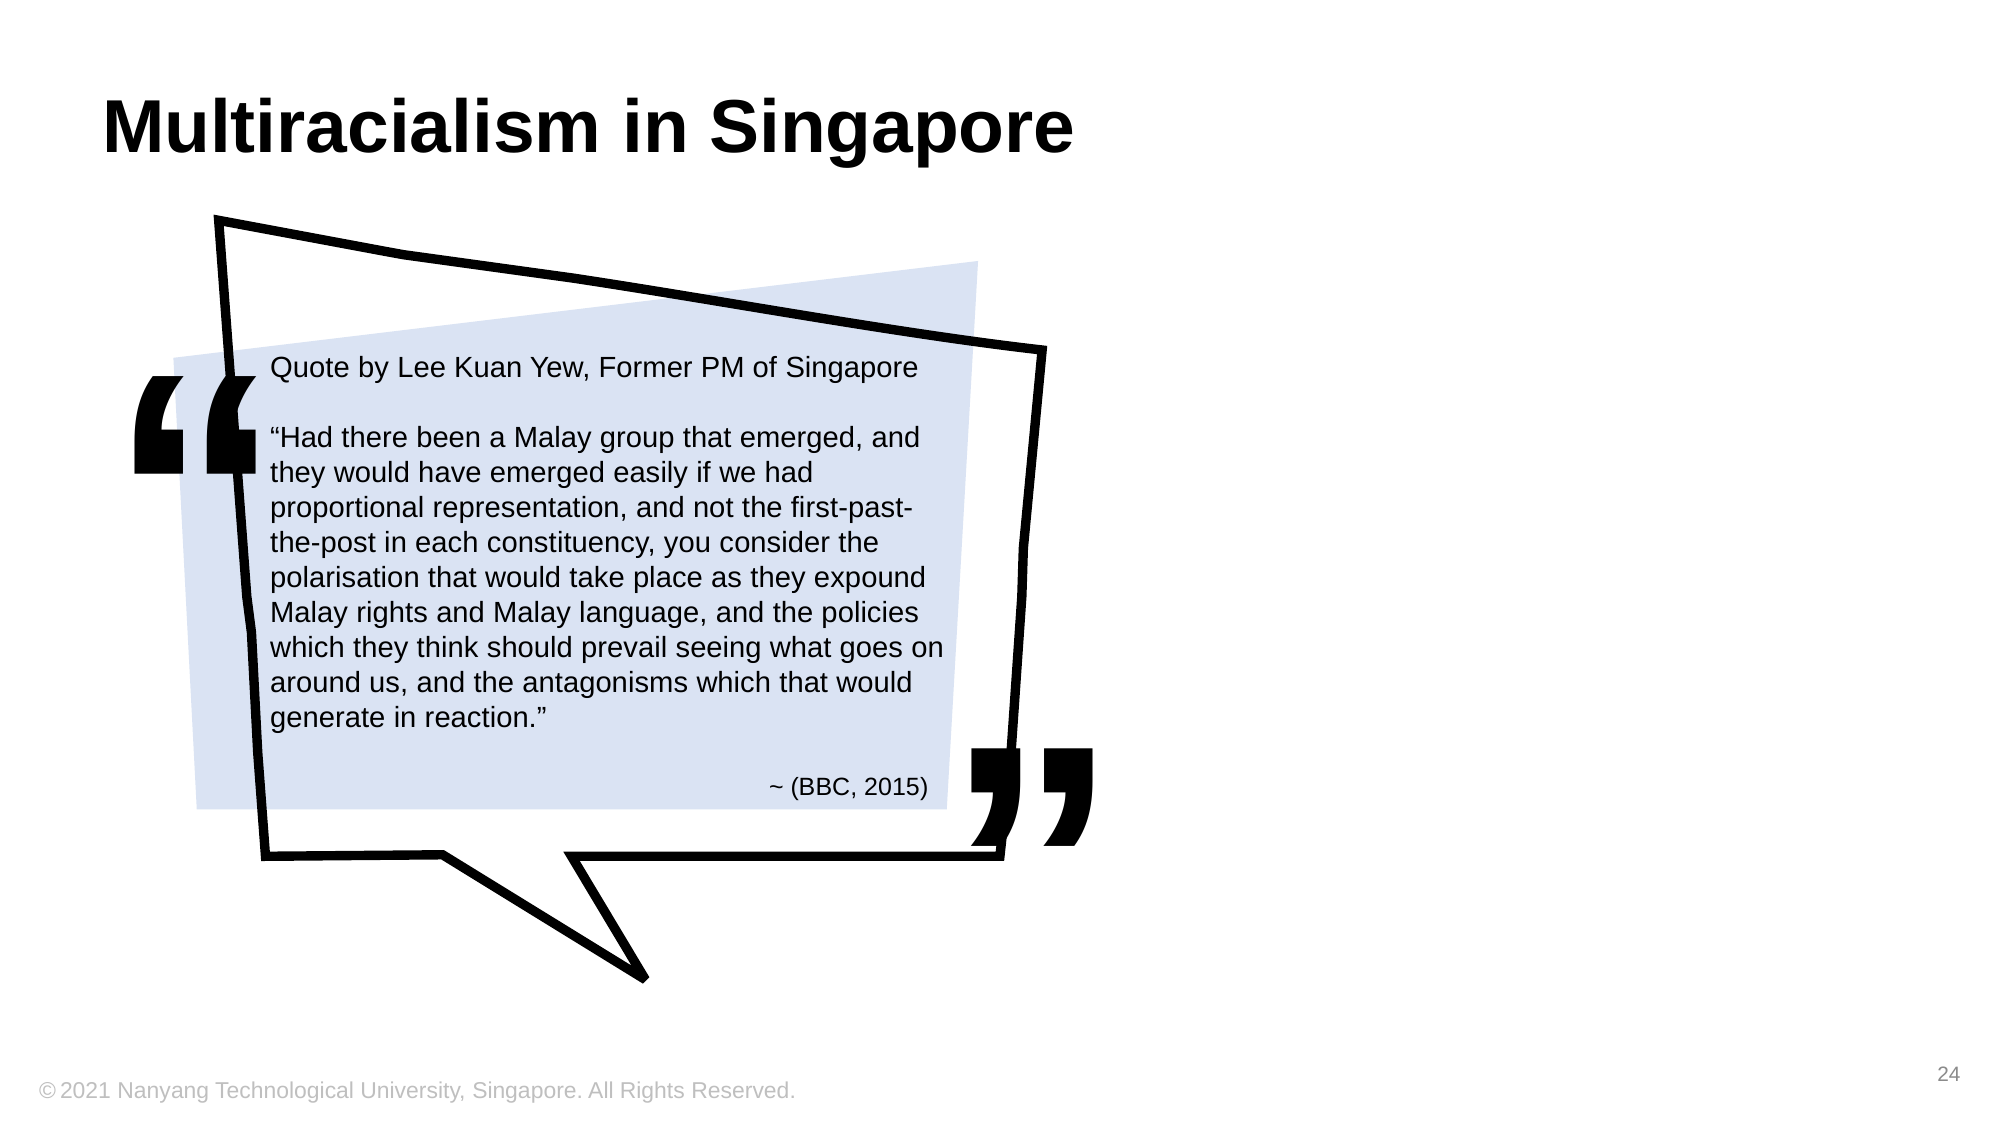

# Multiracialism in Singapore

“

Quote by Lee Kuan Yew, Former PM of Singapore

“Had there been a Malay group that emerged, and they would have emerged easily if we had proportional representation, and not the first-past-the-post in each constituency, you consider the polarisation that would take place as they expound Malay rights and Malay language, and the policies which they think should prevail seeing what goes on around us, and the antagonisms which that would generate in reaction.”

			       ~ (BBC, 2015)
“
24